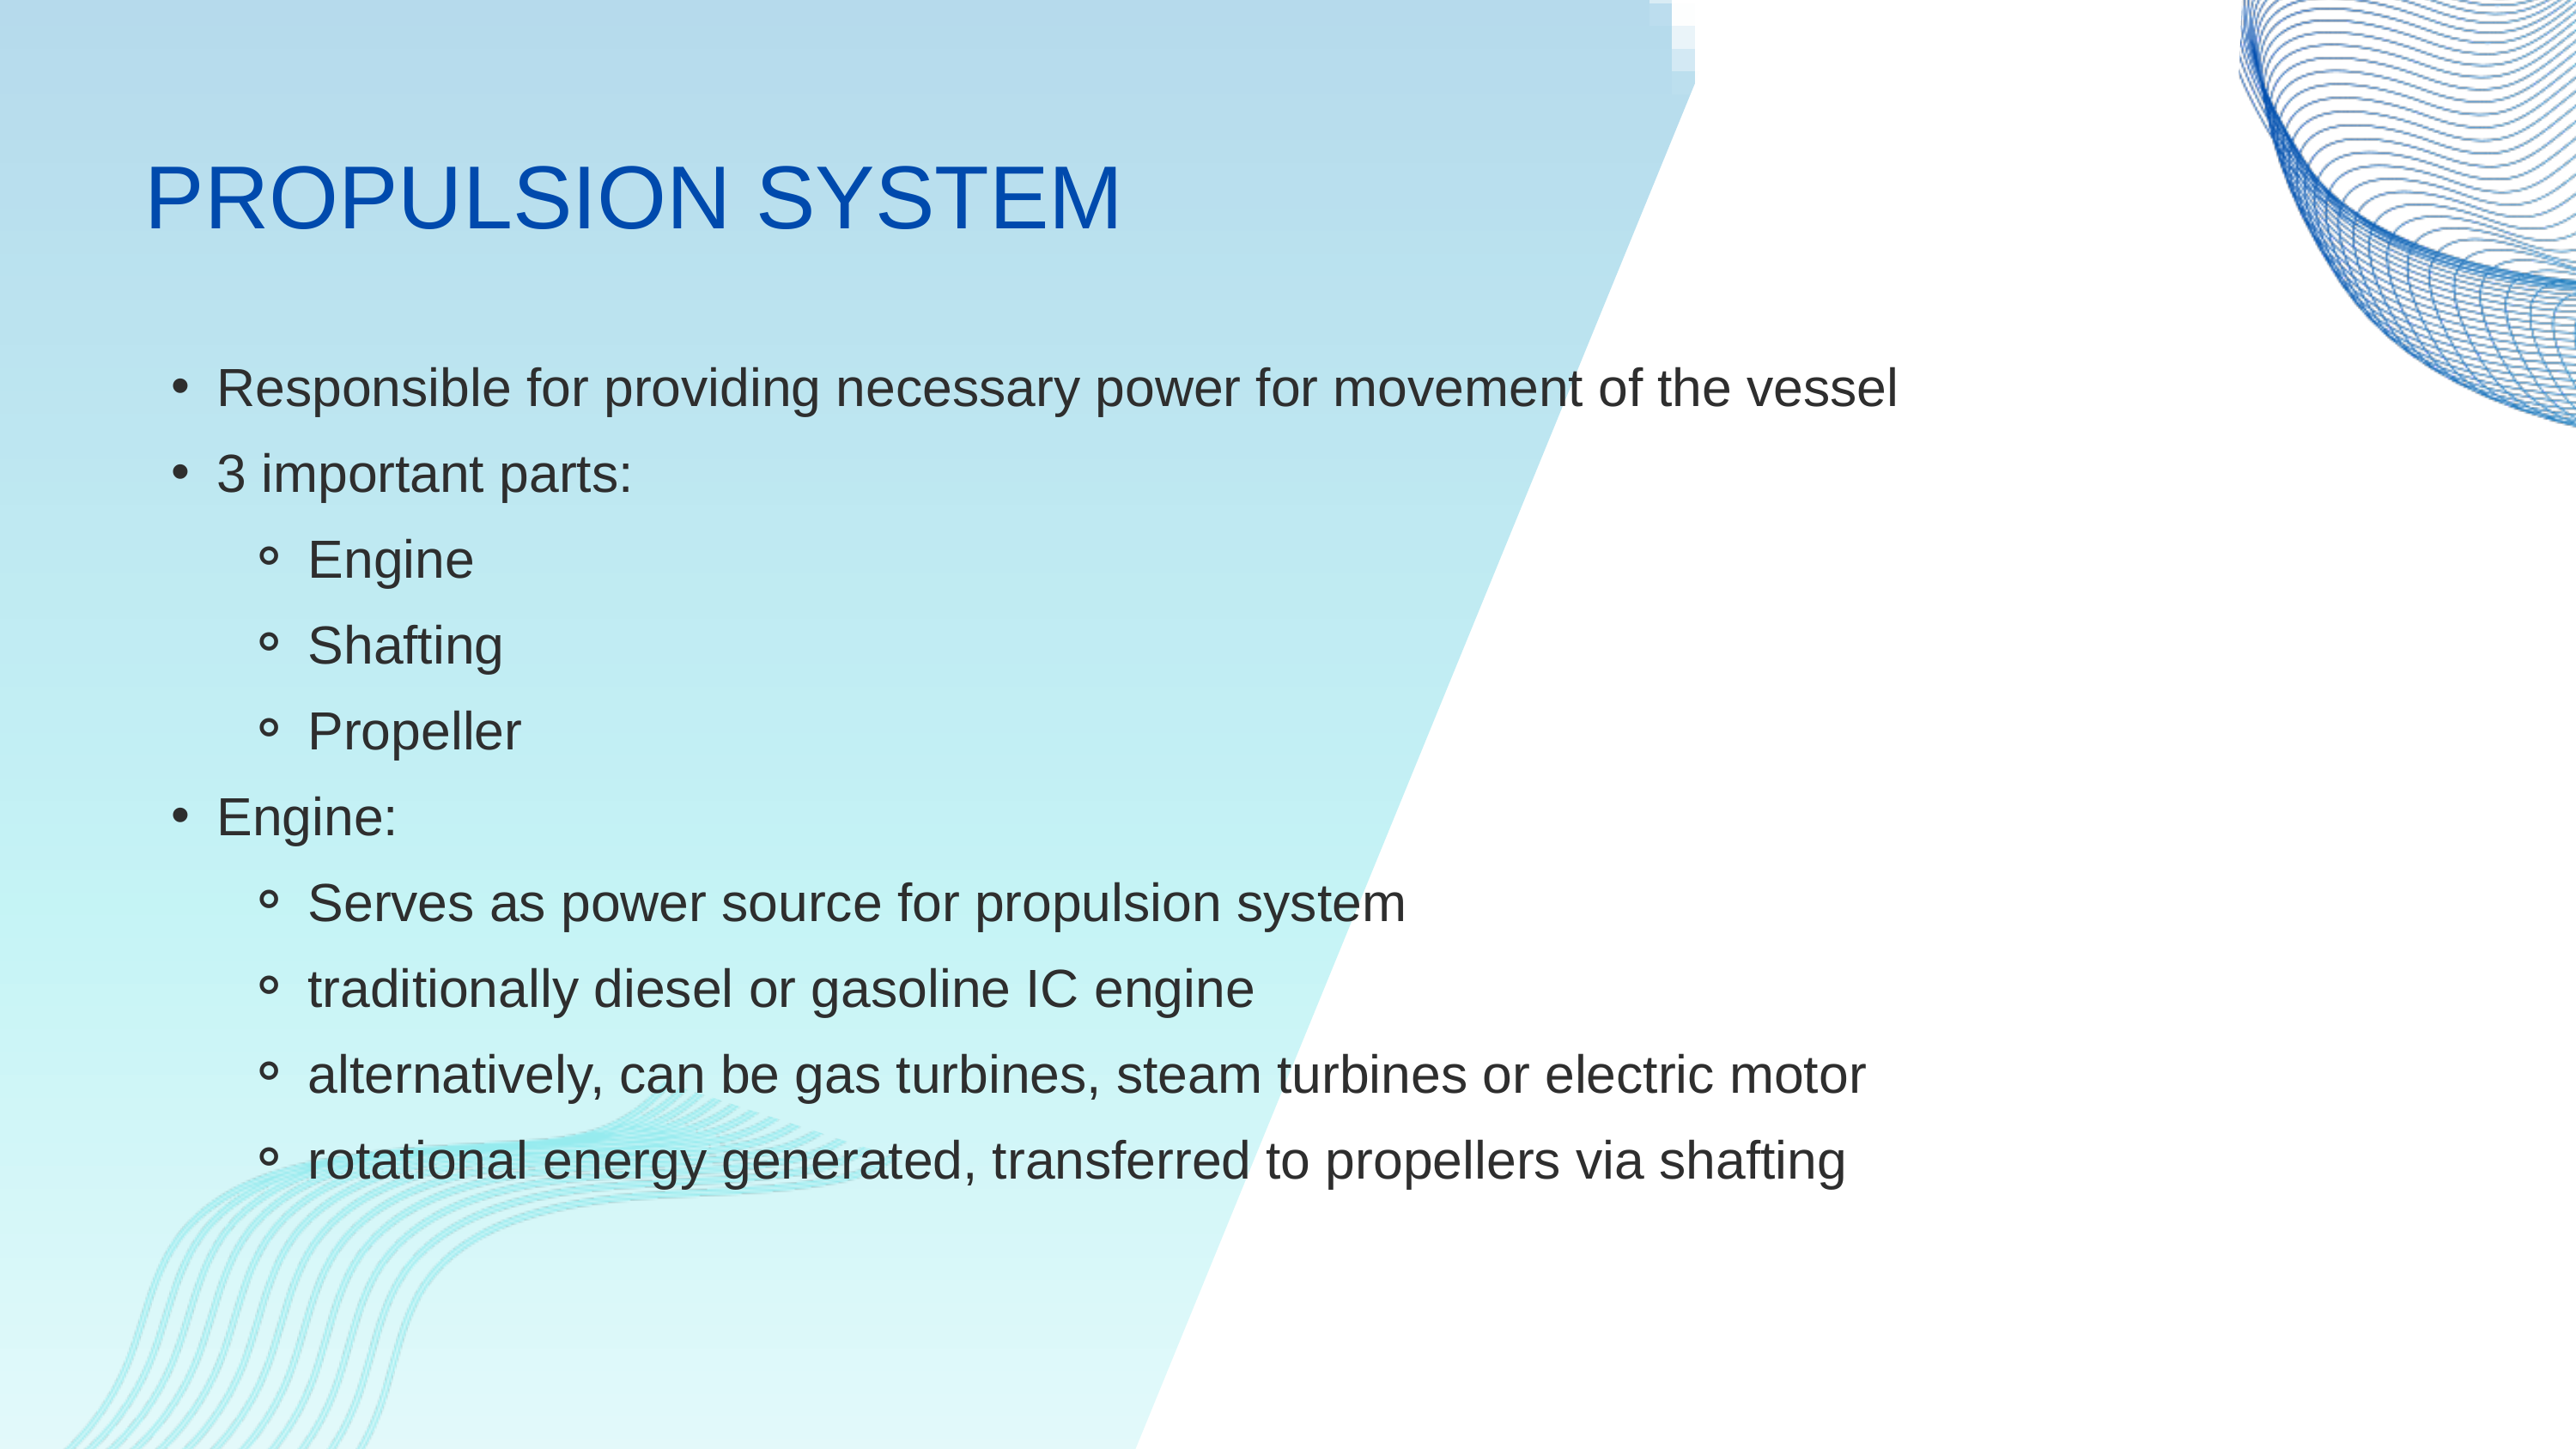

PROPULSION SYSTEM
Responsible for providing necessary power for movement of the vessel
3 important parts:
Engine
Shafting
Propeller
Engine:
Serves as power source for propulsion system
traditionally diesel or gasoline IC engine
alternatively, can be gas turbines, steam turbines or electric motor
rotational energy generated, transferred to propellers via shafting